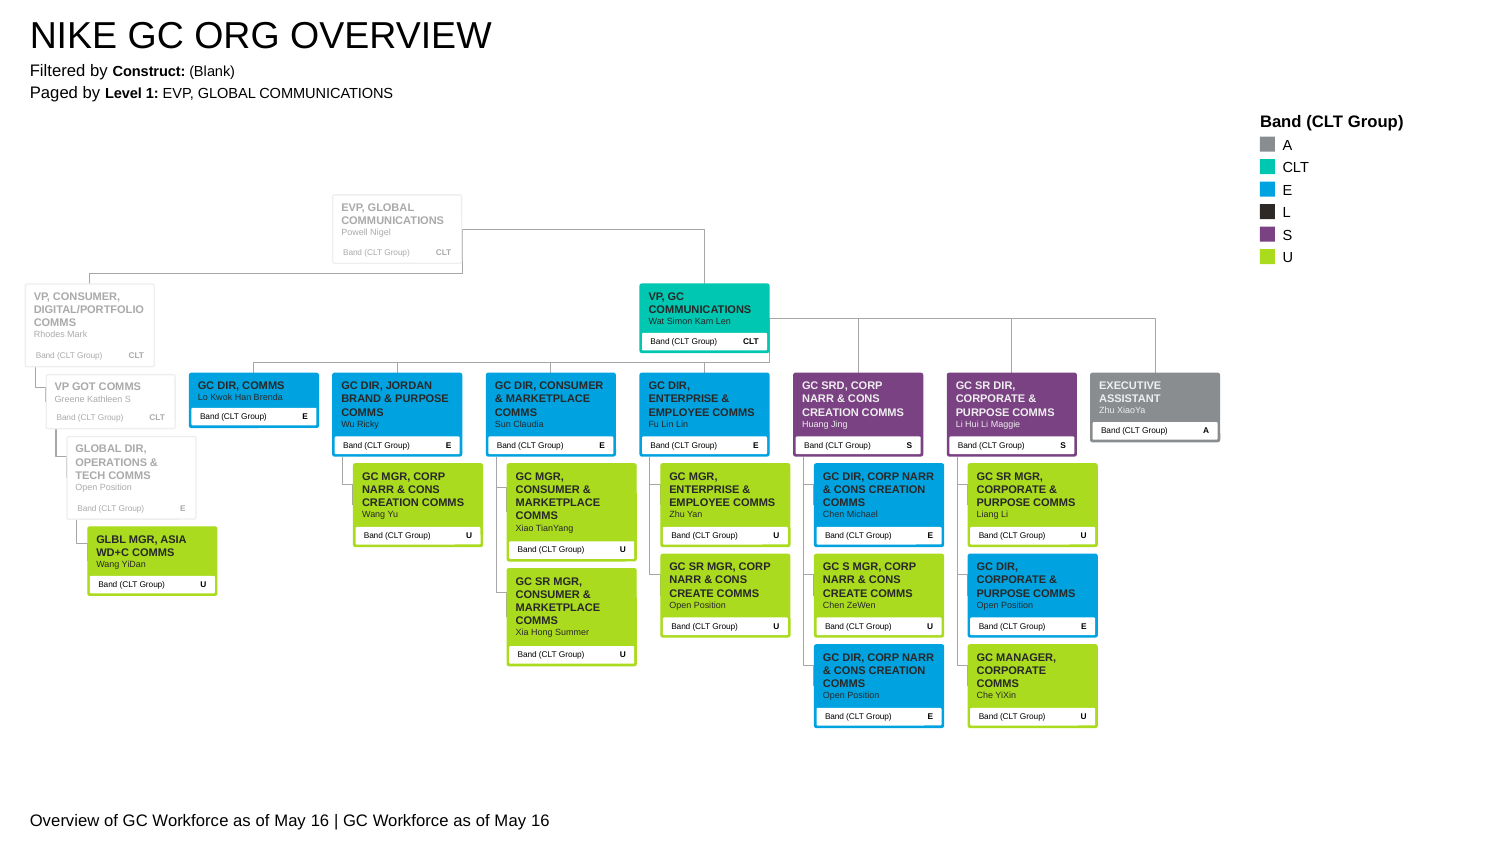

NIKE GC ORG OVERVIEW
Filtered by Construct: (Blank)
Paged by Level 1: EVP, GLOBAL COMMUNICATIONS
Band (CLT Group)

A

CLT

E

L

S

U

EVP, GLOBAL COMMUNICATIONS
Powell Nigel

Band (CLT Group)
CLT

VP, CONSUMER, DIGITAL/PORTFOLIO COMMS
Rhodes Mark

Band (CLT Group)
CLT

VP, GC COMMUNICATIONS
Wat Simon Kam Len

Band (CLT Group)
CLT

GC DIR, COMMS
Lo Kwok Han Brenda

Band (CLT Group)
E

GC DIR, JORDAN BRAND & PURPOSE COMMS
Wu Ricky

Band (CLT Group)
E

GC DIR, CONSUMER & MARKETPLACE COMMS
Sun Claudia

Band (CLT Group)
E

GC DIR, ENTERPRISE & EMPLOYEE COMMS
Fu Lin Lin

Band (CLT Group)
E

GC SRD, CORP NARR & CONS CREATION COMMS
Huang Jing

Band (CLT Group)
S

GC SR DIR, CORPORATE & PURPOSE COMMS
Li Hui Li Maggie

Band (CLT Group)
S

EXECUTIVE ASSISTANT
Zhu XiaoYa

Band (CLT Group)
A

VP GOT COMMS
Greene Kathleen S

Band (CLT Group)
CLT

GLOBAL DIR, OPERATIONS & TECH COMMS
Open Position

Band (CLT Group)
E

GC MGR, CORP NARR & CONS CREATION COMMS
Wang Yu

Band (CLT Group)
U

GC MGR, CONSUMER & MARKETPLACE COMMS
Xiao TianYang

Band (CLT Group)
U

GC MGR, ENTERPRISE & EMPLOYEE COMMS
Zhu Yan

Band (CLT Group)
U

GC DIR, CORP NARR & CONS CREATION COMMS
Chen Michael

Band (CLT Group)
E

GC SR MGR, CORPORATE & PURPOSE COMMS
Liang Li

Band (CLT Group)
U

GLBL MGR, ASIA WD+C COMMS
Wang YiDan

Band (CLT Group)
U

GC SR MGR, CORP NARR & CONS CREATE COMMS
Open Position

Band (CLT Group)
U

GC S MGR, CORP NARR & CONS CREATE COMMS
Chen ZeWen

Band (CLT Group)
U

GC DIR, CORPORATE & PURPOSE COMMS
Open Position

Band (CLT Group)
E

GC SR MGR, CONSUMER & MARKETPLACE COMMS
Xia Hong Summer

Band (CLT Group)
U

GC DIR, CORP NARR & CONS CREATION COMMS
Open Position

Band (CLT Group)
E

GC MANAGER, CORPORATE COMMS
Che YiXin

Band (CLT Group)
U
Overview of GC Workforce as of May 16 | GC Workforce as of May 16